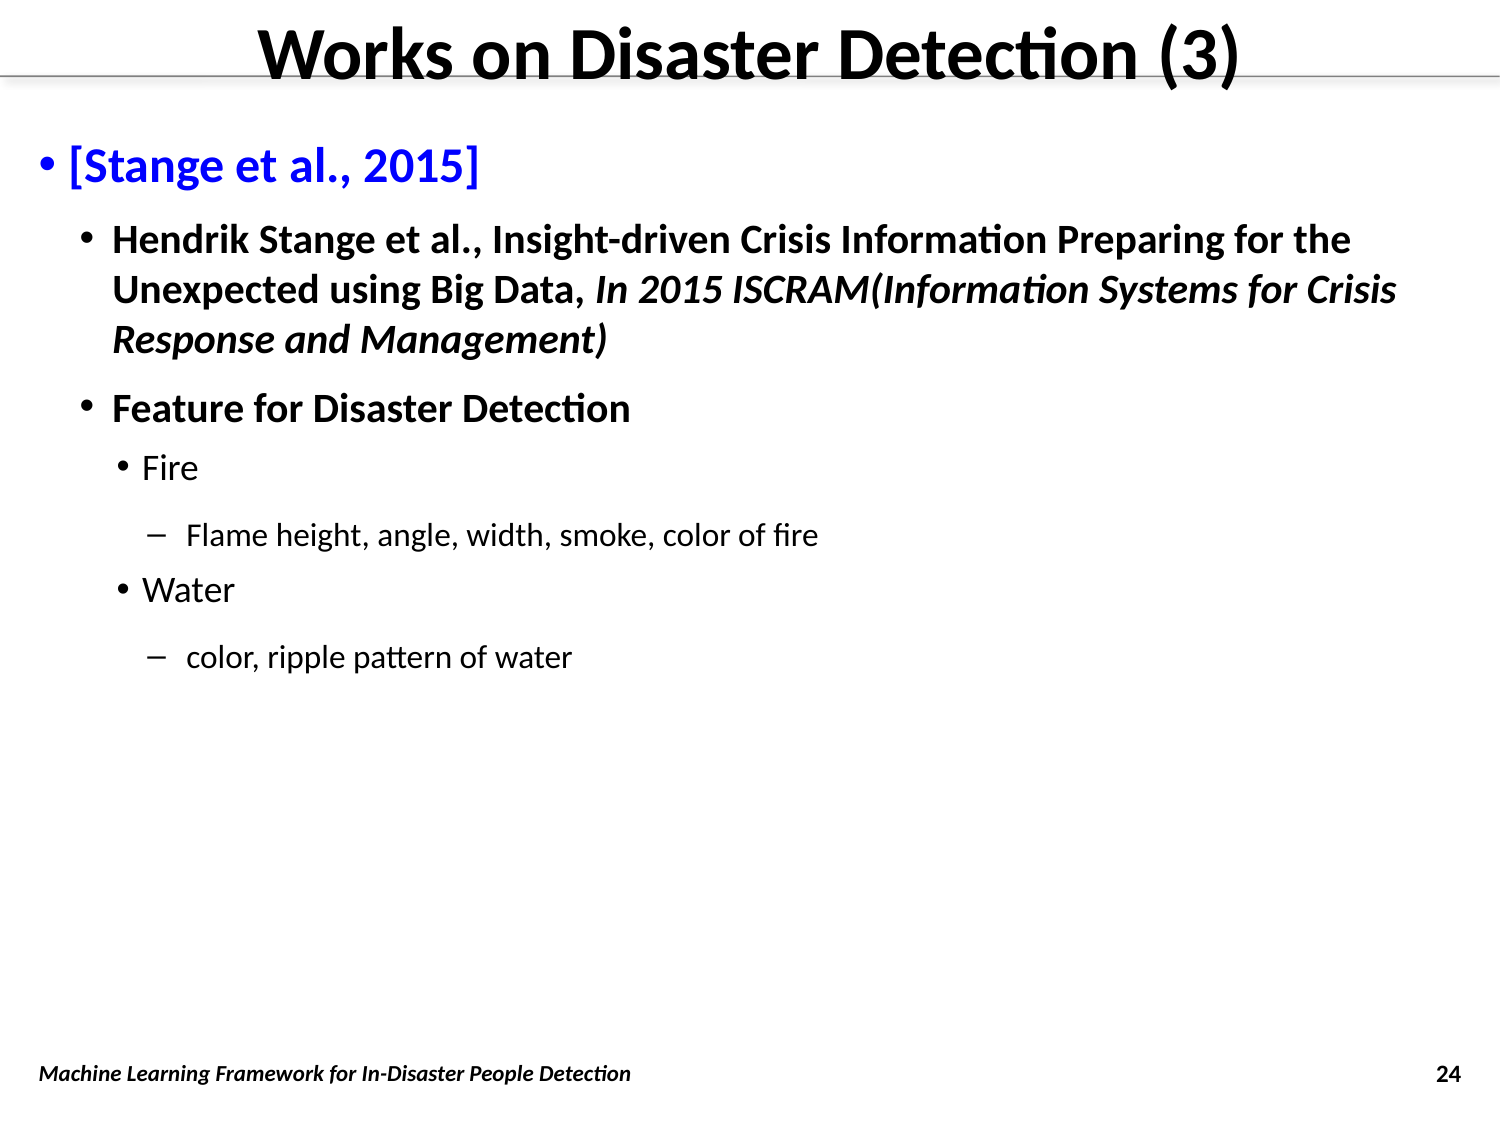

# Works on Disaster Detection (3)
[Stange et al., 2015]
Hendrik Stange et al., Insight-driven Crisis Information Preparing for the Unexpected using Big Data, In 2015 ISCRAM(Information Systems for Crisis Response and Management)
Feature for Disaster Detection
Fire
Flame height, angle, width, smoke, color of fire
Water
color, ripple pattern of water
Machine Learning Framework for In-Disaster People Detection
24